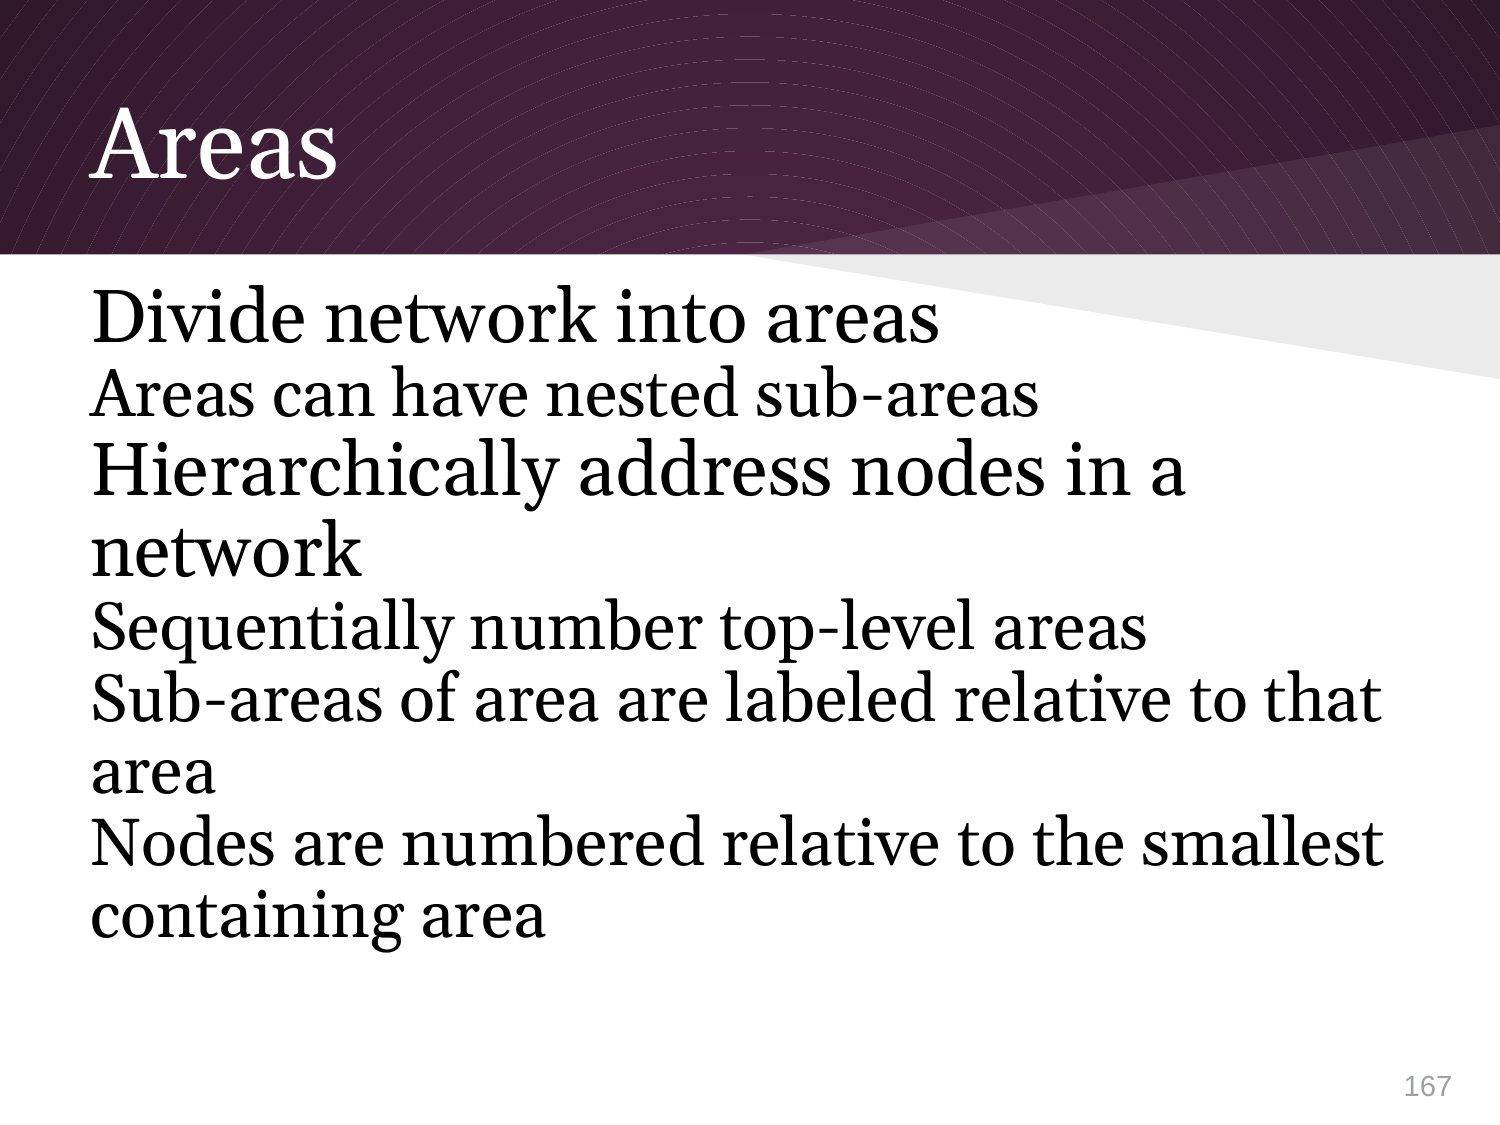

# Areas
Divide network into areas
Areas can have nested sub-areas
Hierarchically address nodes in a network
Sequentially number top-level areas
Sub-areas of area are labeled relative to that area
Nodes are numbered relative to the smallest containing area
167